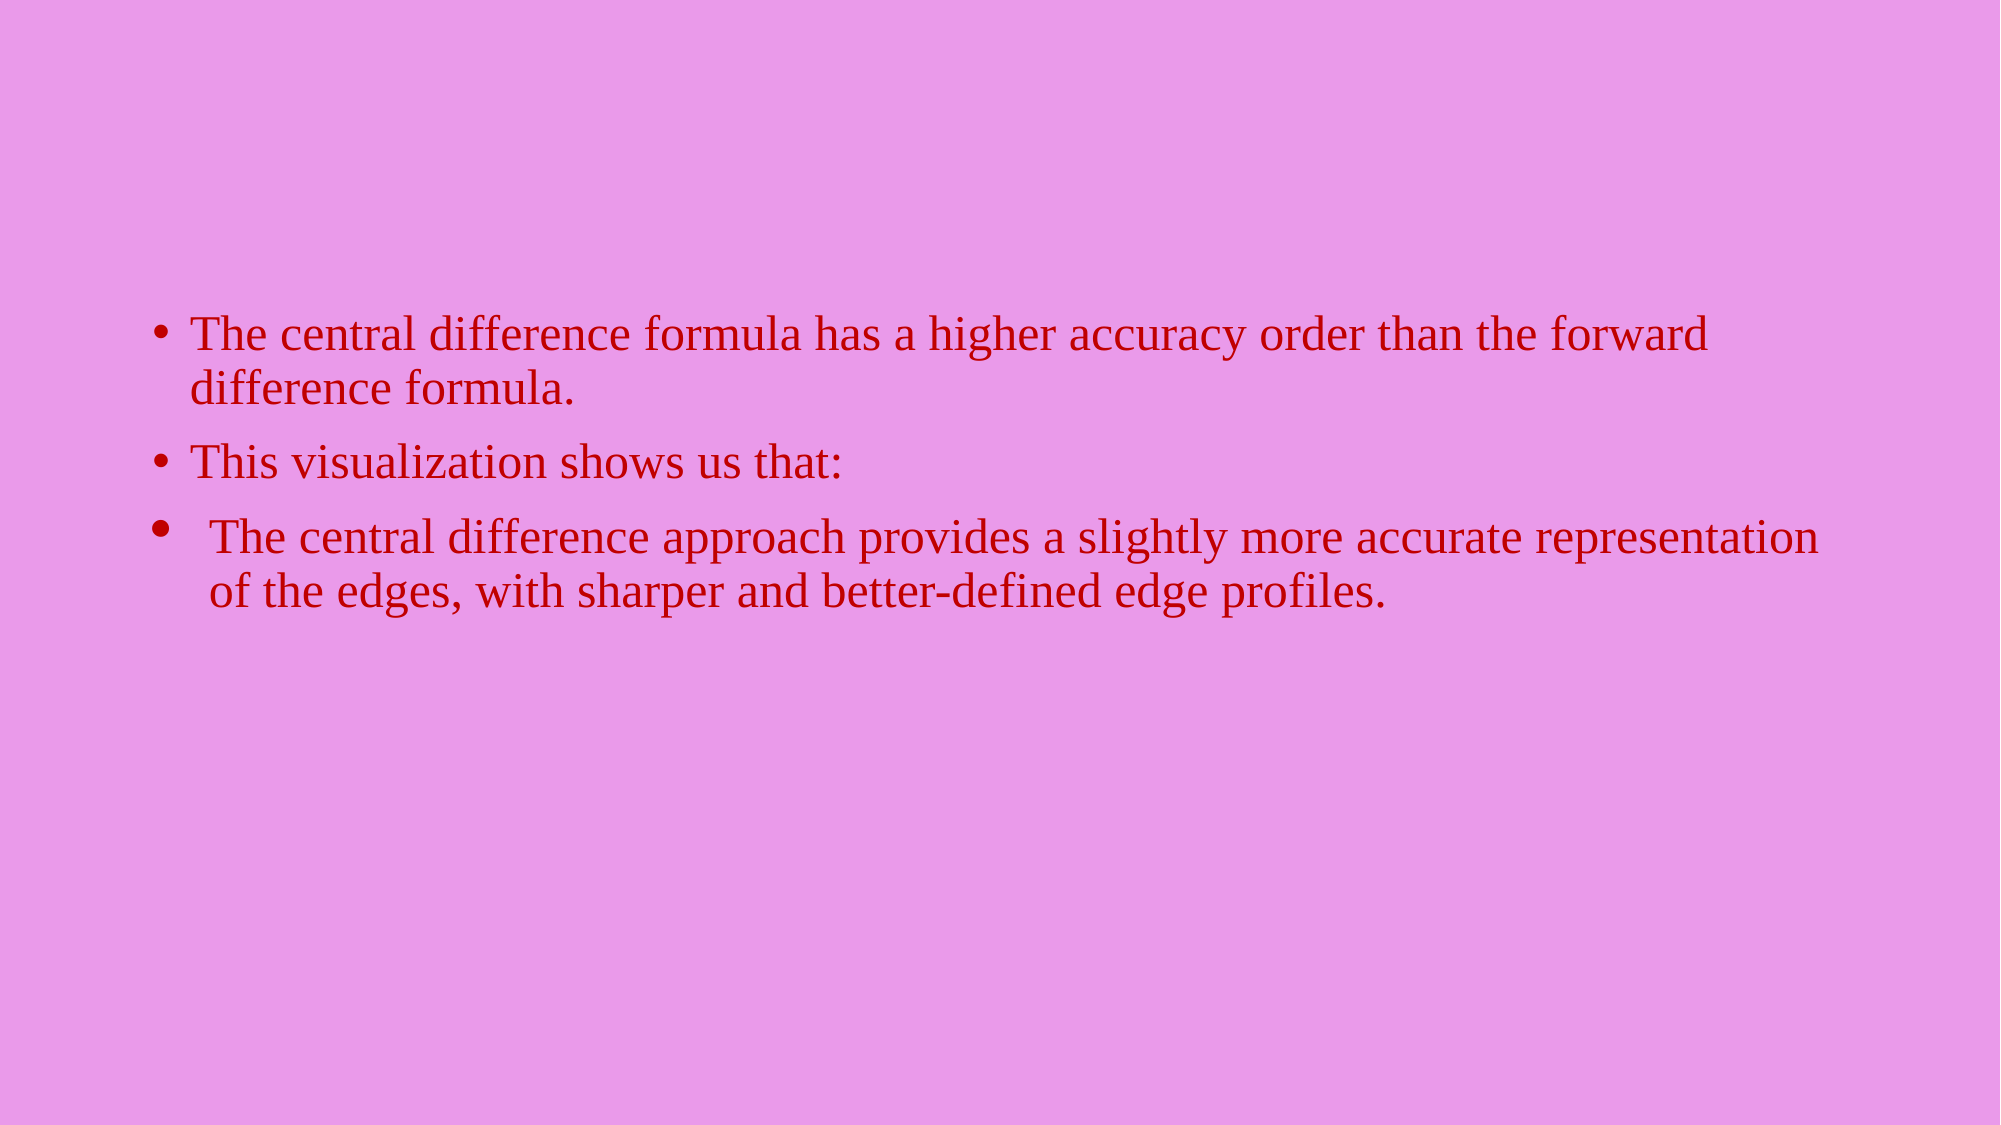

#
The central difference formula has a higher accuracy order than the forward difference formula.
This visualization shows us that:
The central difference approach provides a slightly more accurate representation of the edges, with sharper and better-defined edge profiles.